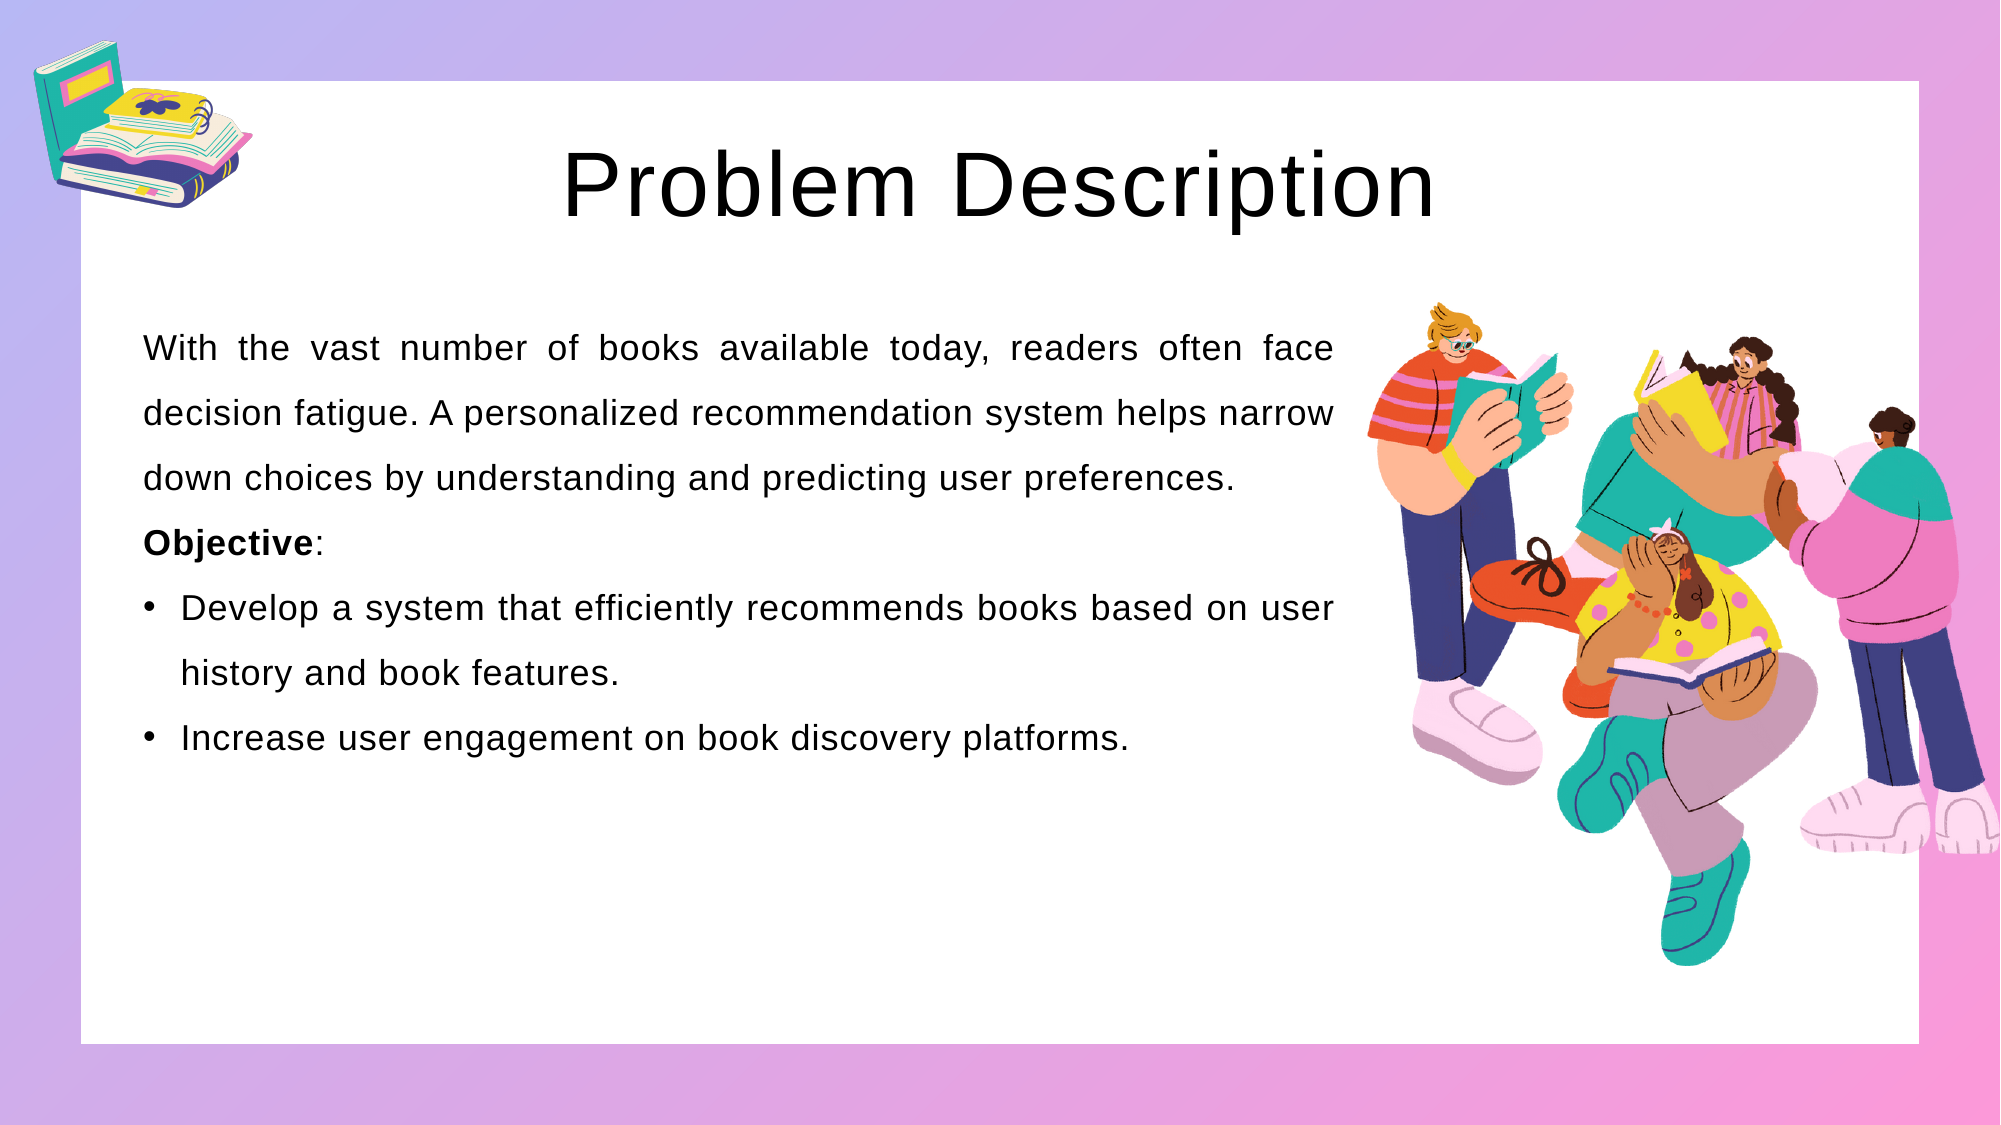

Problem Description
With the vast number of books available today, readers often face decision fatigue. A personalized recommendation system helps narrow down choices by understanding and predicting user preferences.
Objective:
Develop a system that efficiently recommends books based on user history and book features.
Increase user engagement on book discovery platforms.